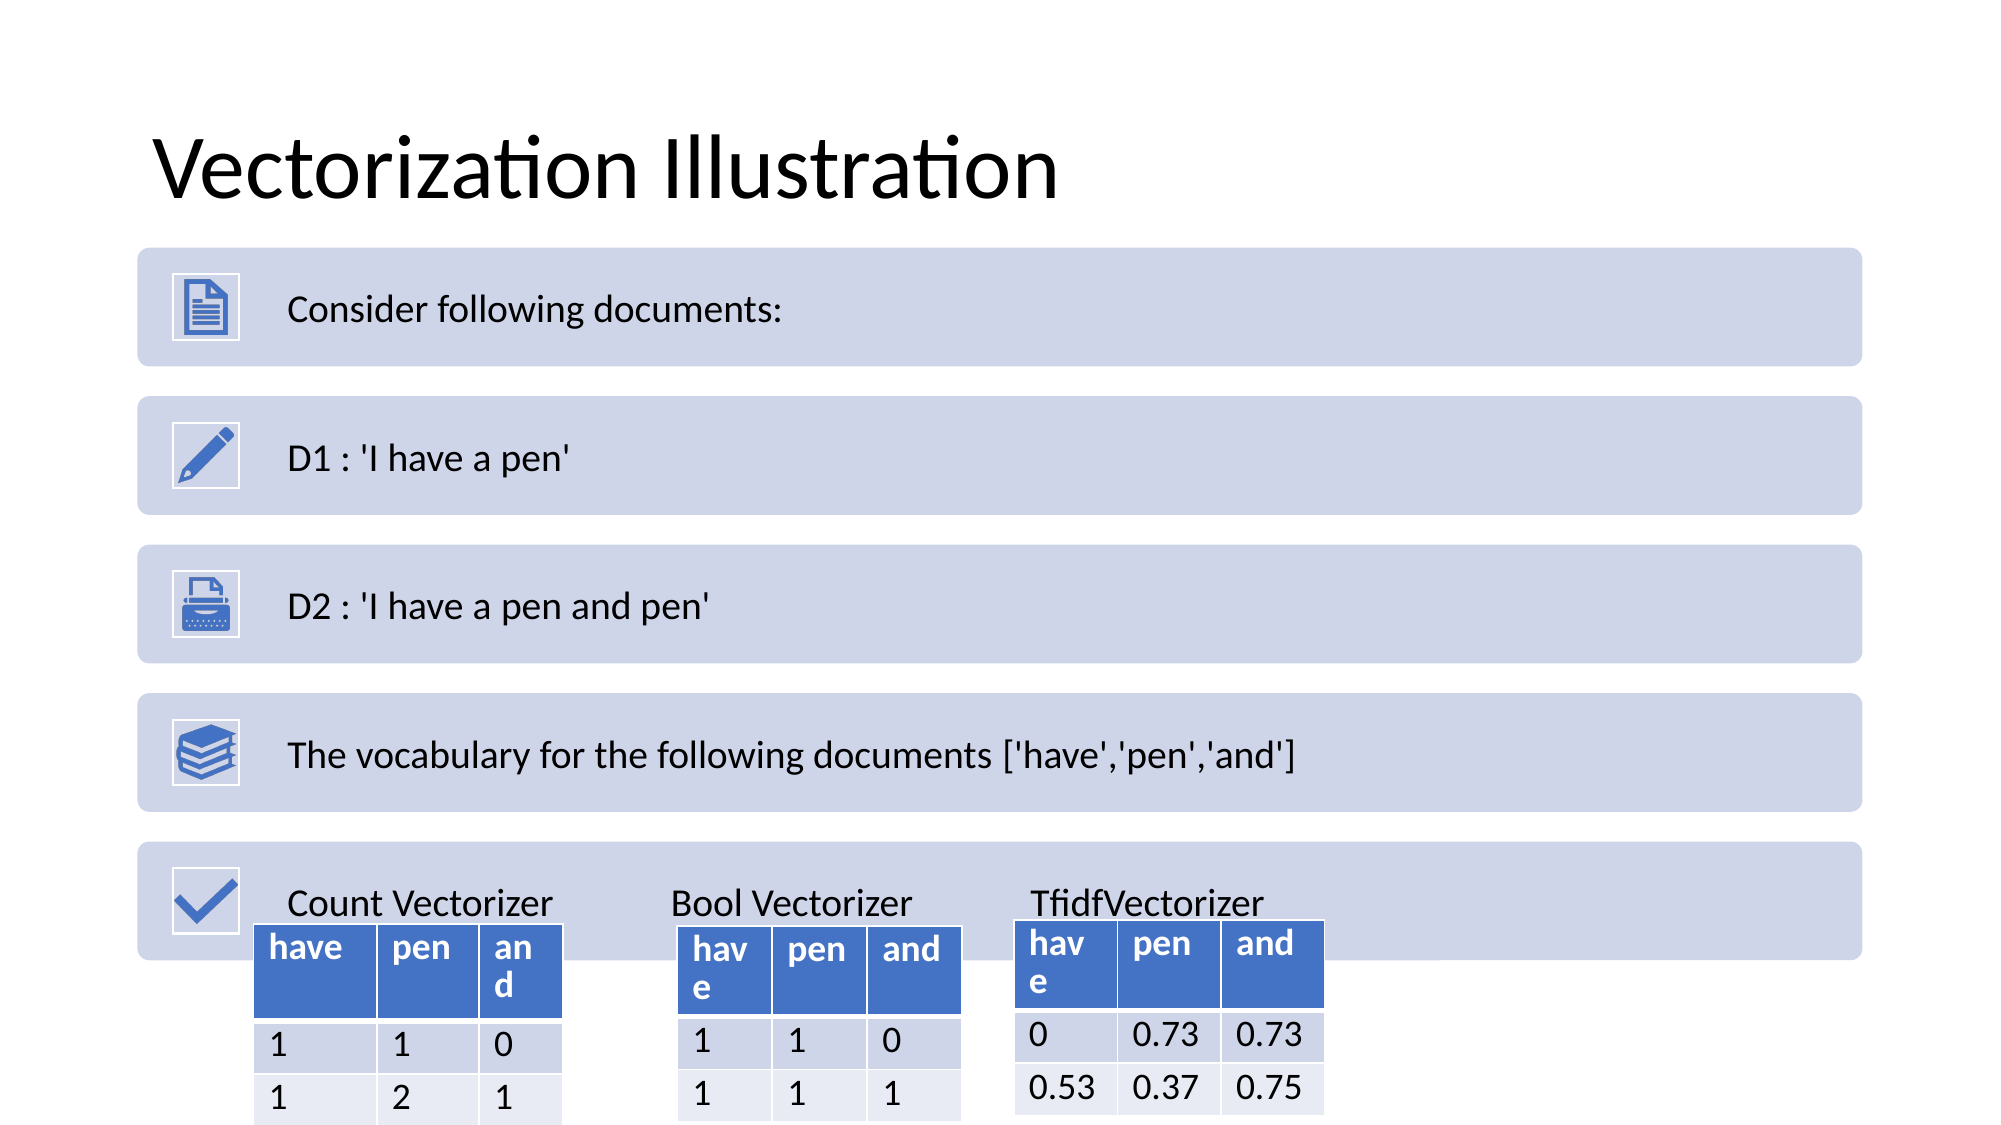

# Vectorization Illustration
Consider following documents:
D1 : 'I have a pen'
D2 : 'I have a pen and pen'
The vocabulary for the following documents ['have','pen','and']
Count Vectorizer             Bool Vectorizer             TfidfVectorizer
| have | pen | and |
| --- | --- | --- |
| 0 | 0.73 | 0.73 |
| 0.53 | 0.37 | 0.75 |
| have | pen | and |
| --- | --- | --- |
| 1 | 1 | 0 |
| 1 | 2 | 1 |
| have | pen | and |
| --- | --- | --- |
| 1 | 1 | 0 |
| 1 | 1 | 1 |